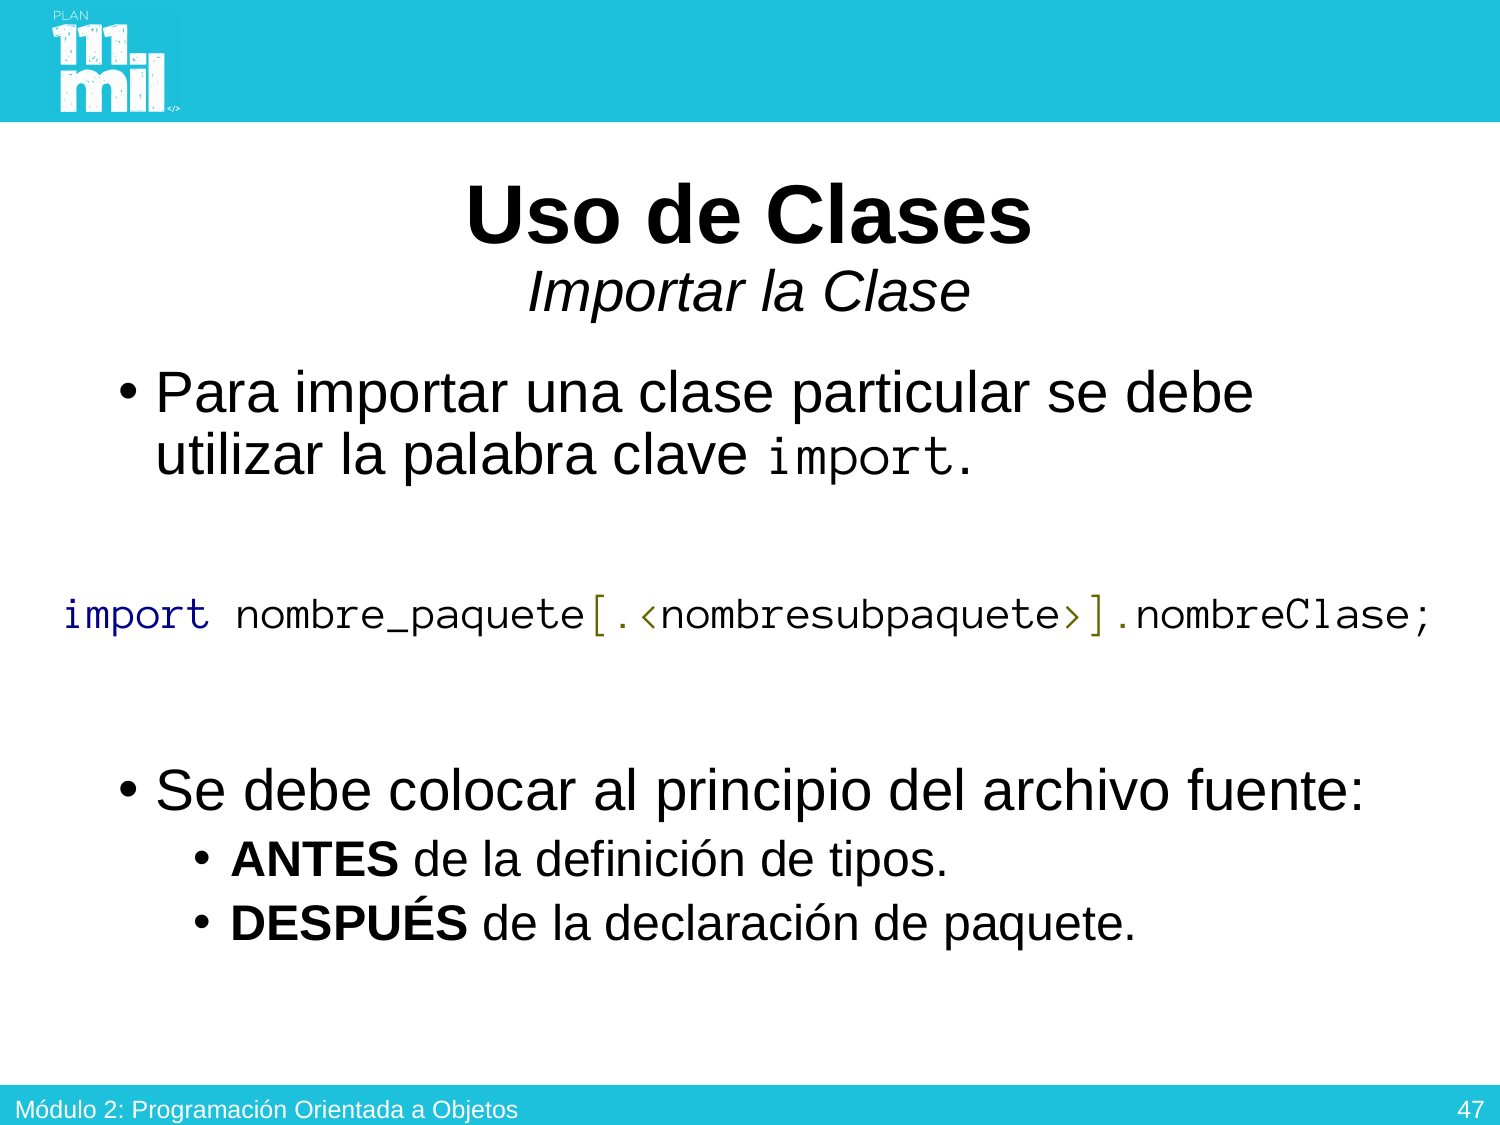

# Uso de Clases Importar la Clase
Para importar una clase particular se debe utilizar la palabra clave import.

Se debe colocar al principio del archivo fuente:
ANTES de la definición de tipos.
DESPUÉS de la declaración de paquete.
import nombre_paquete[.<nombresubpaquete>].nombreClase;
47
Módulo 2: Programación Orientada a Objetos